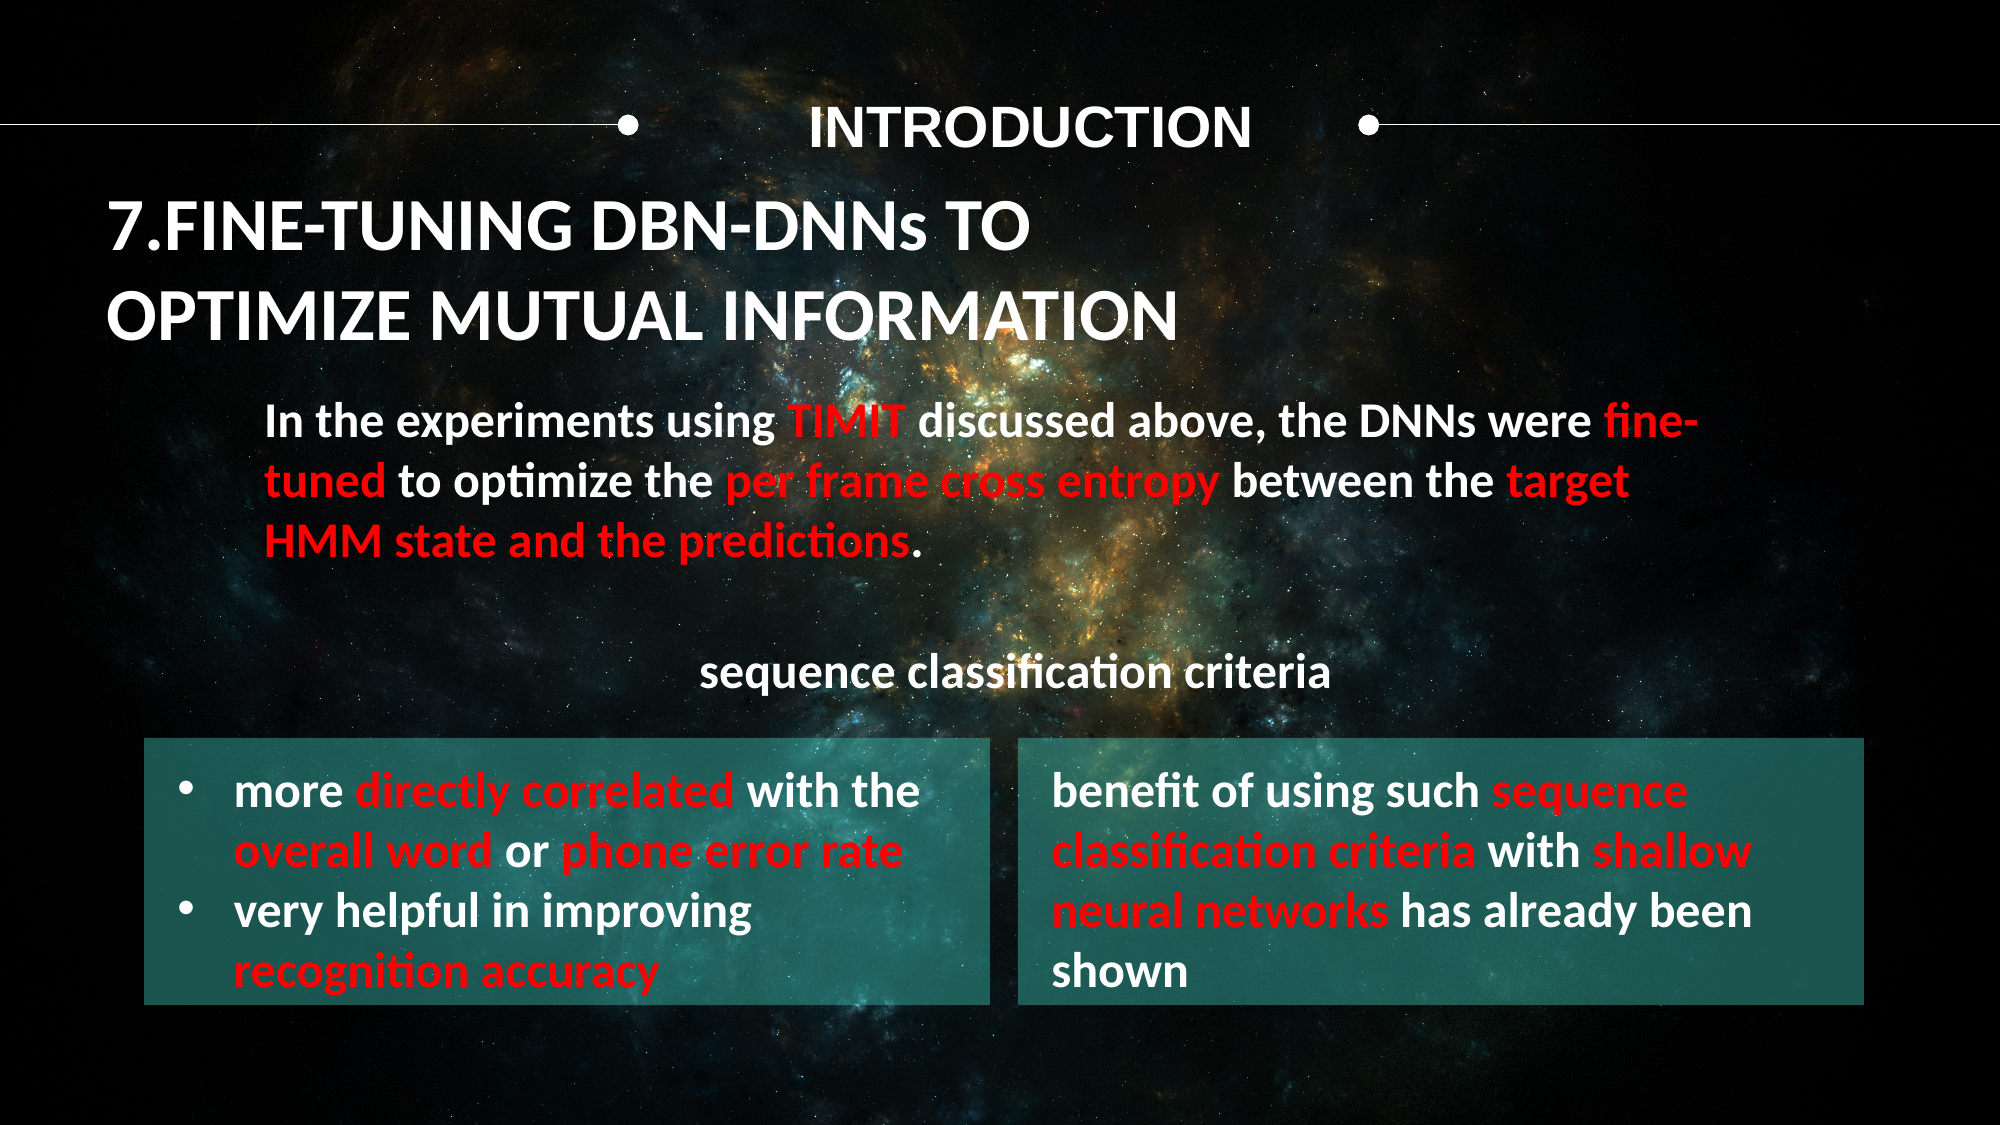

INTRODUCTION
7.FINE-TUNING DBN-DNNs TO
OPTIMIZE MUTUAL INFORMATION
In the experiments using TIMIT discussed above, the DNNs were fine-tuned to optimize the per frame cross entropy between the target HMM state and the predictions.
sequence classification criteria

more directly correlated with the overall word or phone error rate
very helpful in improving recognition accuracy
benefit of using such sequence classification criteria with shallow neural networks has already been shown